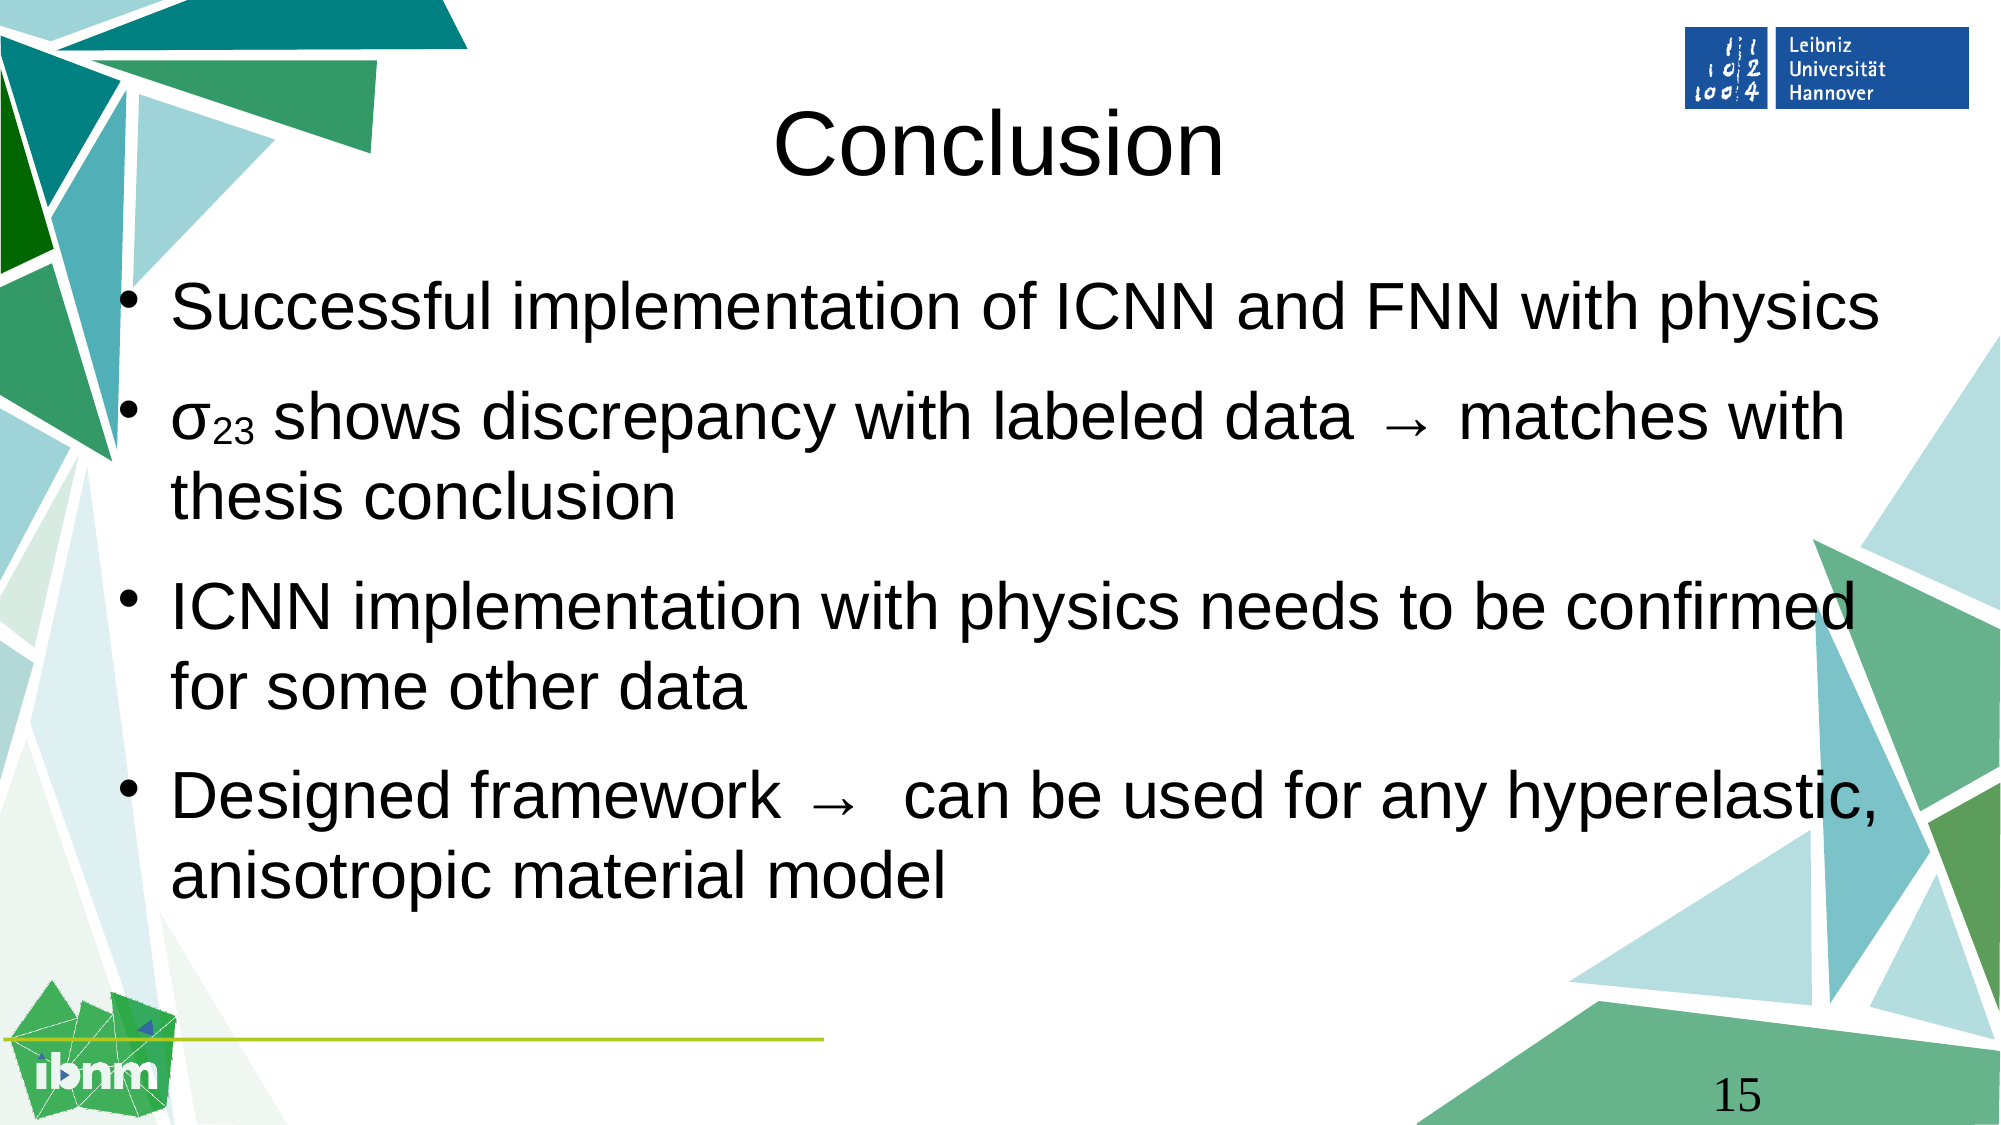

# Conclusion
Successful implementation of ICNN and FNN with physics
σ23 shows discrepancy with labeled data → matches with thesis conclusion
ICNN implementation with physics needs to be confirmed for some other data
Designed framework →  can be used for any hyperelastic, anisotropic material model